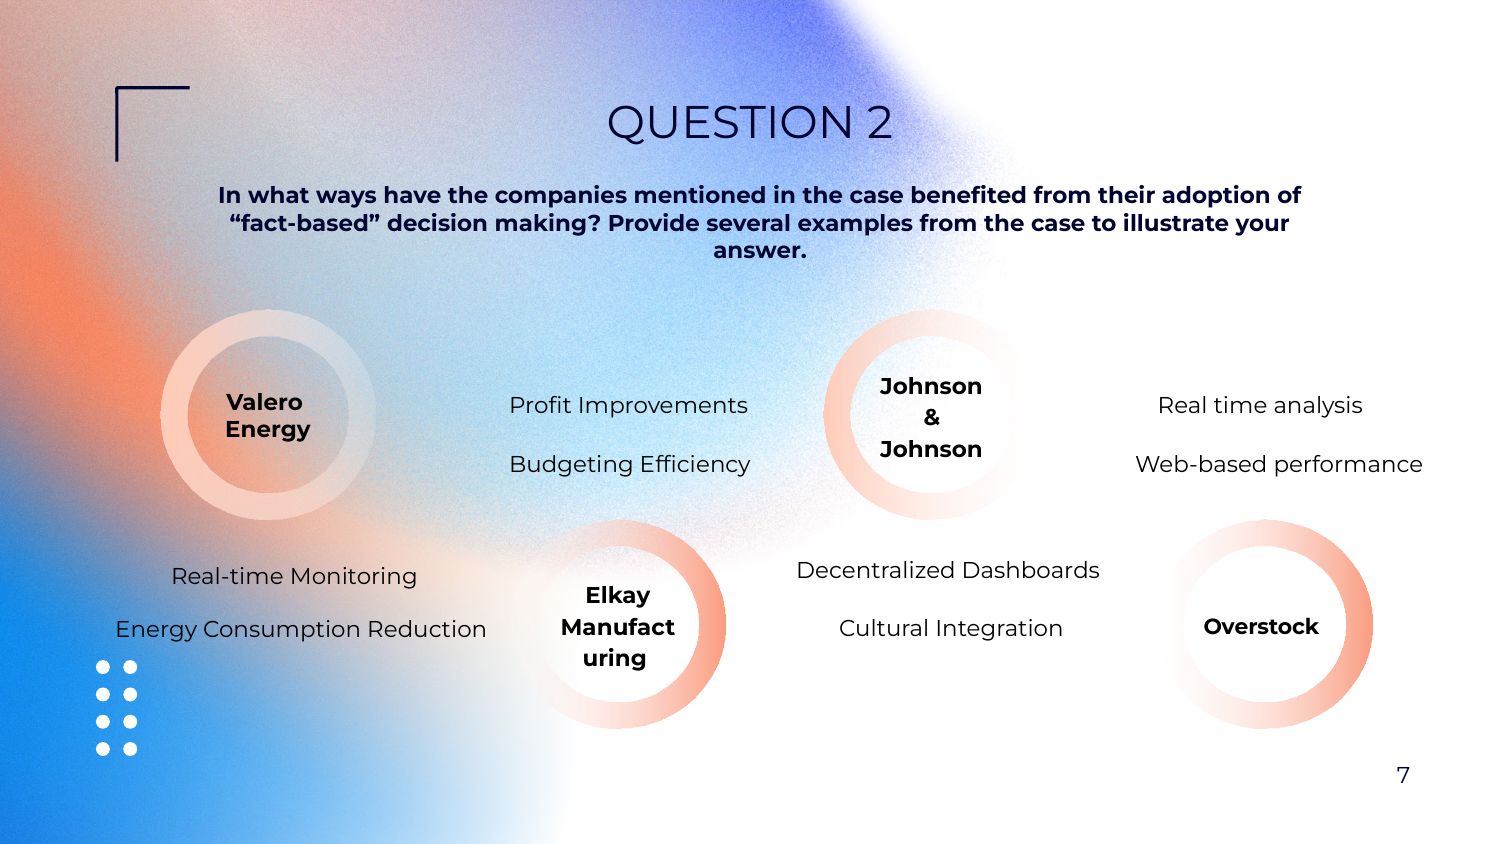

# QUESTION 2
In what ways have the companies mentioned in the case benefited from their adoption of “fact-based” decision making? Provide several examples from the case to illustrate your answer.
Valero
Energy
Johnson & Johnson
Profit Improvements
Real time analysis
Web-based performance
Budgeting Efficiency
Elkay Manufacturing
Overstock
Decentralized Dashboards
Real-time Monitoring
Cultural Integration
Energy Consumption Reduction

7